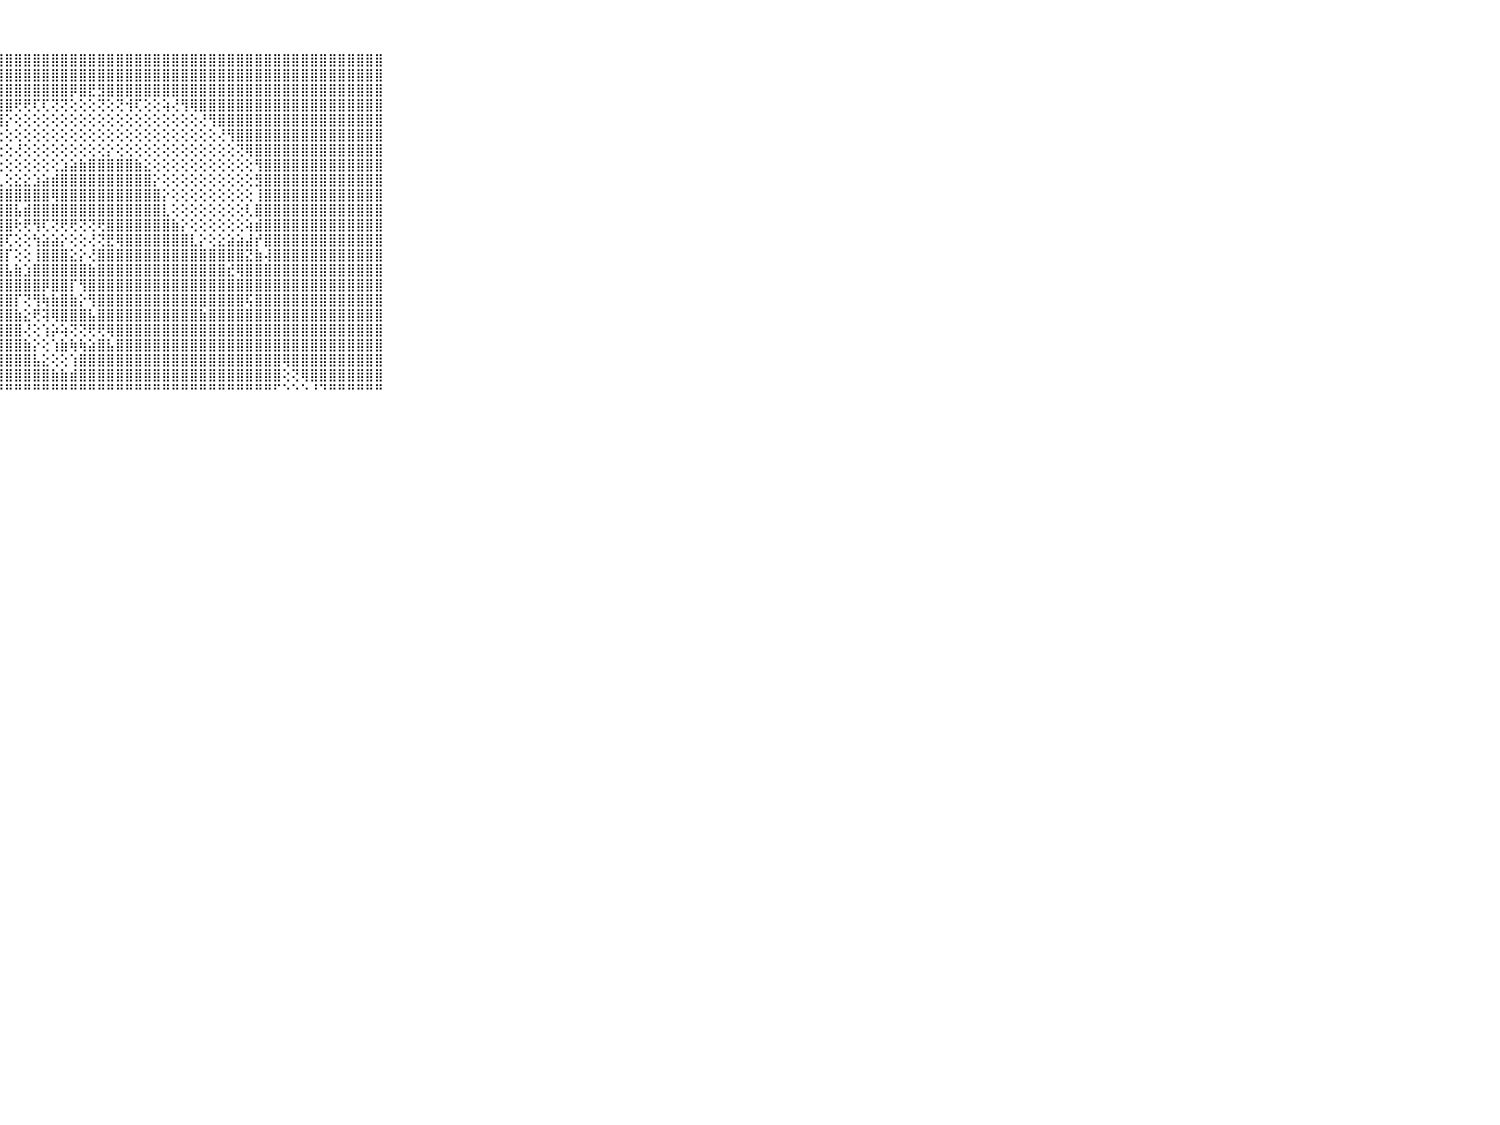

⠀⠀⠀⠀⠀⠀⠀⠀⠀⠀⠀⣿⣿⣿⣿⣿⣿⣿⣿⣿⣿⣿⣿⣿⣿⣿⣿⣿⣿⣿⣿⣿⣿⣿⣿⣿⣿⣿⣿⣿⣿⣿⣿⣿⣿⣿⣿⣿⣿⣿⣿⣿⣿⣿⣿⣿⣿⣿⣿⣿⣿⣿⣿⣿⣿⣿⣿⣿⣿⠀⠀⠀⠀⠀⠀⠀⠀⠀⠀⠀⠀
⠀⠀⠀⠀⠀⠀⠀⠀⠀⠀⠀⣿⣿⣿⣿⣿⣿⣿⣿⣿⣿⣿⣿⣿⣿⣿⣿⣿⣿⣿⣿⣿⣿⣿⣿⣿⣿⣿⣿⣿⣿⣿⣿⣿⣿⣿⣿⣿⣿⣿⣿⣿⣿⣿⣿⣿⣿⣿⣿⣿⣿⣿⣿⣿⣿⣿⣿⣿⣿⠀⠀⠀⠀⠀⠀⠀⠀⠀⠀⠀⠀
⠀⠀⠀⠀⠀⠀⠀⠀⠀⠀⠀⣿⣿⣿⣿⣿⣿⣿⣿⣿⣿⣿⣿⣿⣿⣿⣿⣿⣿⣿⣿⣿⣿⣿⣿⡿⣿⣟⣻⣿⣿⣿⣿⣿⣿⣿⣿⣿⣿⣿⣿⣿⣿⣿⣿⣿⣿⣿⣿⣿⣿⣿⣿⣿⣿⣿⣿⣿⣿⠀⠀⠀⠀⠀⠀⠀⠀⠀⠀⠀⠀
⠀⠀⠀⠀⠀⠀⠀⠀⠀⠀⠀⣿⣿⣿⣿⣿⣿⣿⣿⣿⣿⣿⣿⣿⣿⣿⣿⣿⣿⢟⢟⢏⢏⢝⢝⢕⢕⢕⢝⢕⢝⢺⢏⢕⢕⢵⢜⢻⢿⣿⣿⣿⣿⣿⣿⣿⣿⣿⣿⣿⣿⣿⣿⣿⣿⣿⣿⣿⣿⠀⠀⠀⠀⠀⠀⠀⠀⠀⠀⠀⠀
⠀⠀⠀⠀⠀⠀⠀⠀⠀⠀⠀⣿⣿⣿⣿⣿⣿⣿⣿⣿⣿⣿⣿⣿⣿⣿⣿⣿⡕⢕⢕⢕⢕⢕⢕⢕⢕⢕⢕⢕⢕⢕⢕⢕⢕⢕⢕⢕⢕⢜⢻⣿⣿⣿⣿⣿⣿⣿⣿⣿⣿⣿⣿⣿⣿⣿⣿⣿⣿⠀⠀⠀⠀⠀⠀⠀⠀⠀⠀⠀⠀
⠀⠀⠀⠀⠀⠀⠀⠀⠀⠀⠀⣿⣿⣿⣿⣿⣿⣿⣿⣿⣿⣿⣿⣿⣿⣿⢟⢕⢕⢕⢕⢕⢕⢕⢕⢕⢕⢕⢕⢕⢕⢕⢕⢕⢕⢕⢕⢕⢕⢕⢕⢜⢻⣿⣿⣿⣿⣿⣿⣿⣿⣿⣿⣿⣿⣿⣿⣿⣿⠀⠀⠀⠀⠀⠀⠀⠀⠀⠀⠀⠀
⠀⠀⠀⠀⠀⠀⠀⠀⠀⠀⠀⣿⣿⣿⣿⣿⣿⣿⣿⣿⣿⣿⣿⣿⣿⣇⢕⢕⢕⢜⢕⢕⢕⢕⢕⢕⢕⢕⢕⡕⢕⢕⢕⢕⢕⢕⢕⢕⢕⢕⢕⢕⢕⢝⢿⣿⣿⣿⣿⣿⣿⣿⣿⣿⣿⣿⣿⣿⣿⠀⠀⠀⠀⠀⠀⠀⠀⠀⠀⠀⠀
⠀⠀⠀⠀⠀⠀⠀⠀⠀⠀⠀⣿⣿⣿⣿⣿⣿⣿⣿⣿⣿⣿⣿⣿⣿⣿⣕⢕⢕⢕⢕⢕⢕⢕⣱⣵⣷⣿⣿⣿⣿⣿⣷⣕⢕⢕⢕⢕⢕⢕⢕⢕⢕⢕⢕⢻⣿⣿⣿⣿⣿⣿⣿⣿⣿⣿⣿⣿⣿⠀⠀⠀⠀⠀⠀⠀⠀⠀⠀⠀⠀
⠀⠀⠀⠀⠀⠀⠀⠀⠀⠀⠀⣿⣿⣿⣿⣿⣿⣿⣿⣿⣿⣿⣿⣿⣿⣿⣿⣇⢕⣕⣕⣱⣵⣾⣿⣿⣿⣿⣿⣿⣿⣿⣿⣿⡕⢕⢕⢕⢕⢕⢕⢕⢕⢕⢕⣻⣿⣿⣿⣿⣿⣿⣿⣿⣿⣿⣿⣿⣿⠀⠀⠀⠀⠀⠀⠀⠀⠀⠀⠀⠀
⠀⠀⠀⠀⠀⠀⠀⠀⠀⠀⠀⣿⣿⣿⣿⣿⣿⣿⣿⣿⣿⣿⣿⣿⣿⣿⣿⣿⣿⣿⣿⣿⣿⢿⣿⣿⣿⣿⣿⣿⣿⣿⣿⣿⣿⡕⢕⢕⢕⢕⢕⢕⢕⢕⢕⢸⣿⣿⣿⣿⣿⣿⣿⣿⣿⣿⣿⣿⣿⠀⠀⠀⠀⠀⠀⠀⠀⠀⠀⠀⠀
⠀⠀⠀⠀⠀⠀⠀⠀⠀⠀⠀⣿⣿⣿⣿⣿⣿⣿⣿⣿⣿⣿⣿⣿⣿⣿⣿⣿⣿⣧⣾⣿⣿⣿⣿⣿⣿⣿⣿⣿⣿⣿⣿⣿⣿⣇⢕⢕⢕⢕⢕⢕⢕⢕⢇⣿⣿⣿⣿⣿⣿⣿⣿⣿⣿⣿⣿⣿⣿⠀⠀⠀⠀⠀⠀⠀⠀⠀⠀⠀⠀
⠀⠀⠀⠀⠀⠀⠀⠀⠀⠀⠀⣿⣿⣿⣿⣿⣿⣿⣿⣿⣿⣿⣿⣿⣿⣿⣿⣿⣿⢗⢟⢻⢏⢝⢟⢟⢝⢝⢟⣿⣿⣿⣿⣿⣿⣿⣷⡕⢕⢕⢕⢕⢕⢕⢵⣾⣿⣿⣿⣿⣿⣿⣿⣿⣿⣿⣿⣿⣿⠀⠀⠀⠀⠀⠀⠀⠀⠀⠀⠀⠀
⠀⠀⠀⠀⠀⠀⠀⠀⠀⠀⠀⣿⣿⣿⣿⣿⣿⣿⣿⣿⣿⣿⣿⣿⣿⣿⣿⣿⢏⢕⢕⢳⣵⣵⡕⢕⢕⢜⢝⣟⢿⣿⣿⣿⣿⣿⣿⣿⣇⡕⢕⣕⣵⣵⣼⡞⣿⣿⣿⣿⣿⣿⣿⣿⣿⣿⣿⣿⣿⠀⠀⠀⠀⠀⠀⠀⠀⠀⠀⠀⠀
⠀⠀⠀⠀⠀⠀⠀⠀⠀⠀⠀⣿⣿⣿⣿⣿⣿⣿⣿⣿⣿⣿⣿⣿⣿⣿⣿⣿⡏⢕⢕⢸⣿⣿⣿⣕⡕⢜⣿⣿⣿⣿⣿⣿⣿⣿⣿⣿⣿⣿⣿⣿⣿⣿⣝⣷⢼⣿⣿⣿⣿⣿⣿⣿⣿⣿⣿⣿⣿⠀⠀⠀⠀⠀⠀⠀⠀⠀⠀⠀⠀
⠀⠀⠀⠀⠀⠀⠀⠀⠀⠀⠀⣿⣿⣿⣿⣿⣿⣿⣿⣿⣿⣿⣿⣿⣿⣿⣿⣿⣧⣷⣱⣿⣿⣿⣿⣿⣿⣷⣿⣿⣿⣿⣿⣿⣿⣿⣿⣿⣿⣿⣿⣿⣞⢿⣿⣿⣿⣿⣿⣿⣿⣿⣿⣿⣿⣿⣿⣿⣿⠀⠀⠀⠀⠀⠀⠀⠀⠀⠀⠀⠀
⠀⠀⠀⠀⠀⠀⠀⠀⠀⠀⠀⣿⣿⣿⣿⣿⣿⣿⣿⣿⣿⣿⣿⣿⣿⣿⣿⣿⣿⣿⣿⣿⡿⣿⣿⡏⢻⣿⣿⣿⣿⣿⣿⣿⣿⣿⣿⣿⣿⣿⣿⣿⣿⣿⣿⣿⣿⣿⣿⣿⣿⣿⣿⣿⣿⣿⣿⣿⣿⠀⠀⠀⠀⠀⠀⠀⠀⠀⠀⠀⠀
⠀⠀⠀⠀⠀⠀⠀⠀⠀⠀⠀⣿⣿⣿⣿⣿⣿⣿⣿⣿⣿⣿⣿⣿⣿⣿⣿⣿⣿⡏⢝⢻⢷⣷⣿⣷⡕⢻⣿⣿⣿⣿⣿⣿⣿⣿⣿⣿⣿⣿⣿⣿⣿⣿⢯⣿⣿⣿⣿⣿⣿⣿⣿⣿⣿⣿⣿⣿⣿⠀⠀⠀⠀⠀⠀⠀⠀⠀⠀⠀⠀
⠀⠀⠀⠀⠀⠀⠀⠀⠀⠀⠀⣿⣿⣿⣿⣿⣿⣿⣿⣿⣿⣿⣿⣿⣿⣿⣿⣿⣿⣷⣕⢟⢽⢿⣿⣿⣿⣧⣿⣿⣿⣿⣿⣿⣿⣿⣿⣿⣿⣷⣿⣿⣿⣿⣿⣿⣿⣿⣿⣿⣿⣿⣿⣿⣿⣿⣿⣿⣿⠀⠀⠀⠀⠀⠀⠀⠀⠀⠀⠀⠀
⠀⠀⠀⠀⠀⠀⠀⠀⠀⠀⠀⣿⣿⣿⣿⣿⢿⣿⣿⣿⣿⣿⣿⣿⣿⣿⣿⣿⣿⣿⢜⢕⢱⡵⢵⢝⢝⢟⢟⢿⣿⣿⣿⣿⣿⣿⣿⣿⣿⣿⣿⣿⣿⣿⣿⣿⣿⣿⣿⣿⣿⣿⣿⣿⣿⣿⣿⣿⣿⠀⠀⠀⠀⠀⠀⠀⠀⠀⠀⠀⠀
⠀⠀⠀⠀⠀⠀⠀⠀⠀⠀⠀⣿⣿⣿⢜⣻⣿⣧⣿⣿⡟⢿⣿⣿⣿⣿⣿⣿⣿⣿⣷⡕⢕⢱⣷⢷⢷⣵⣿⣧⣿⣿⣿⣿⣿⣿⣿⣿⣿⣿⣿⣿⣿⣿⣿⣿⣿⣿⣿⣿⣿⣿⣿⣿⣿⣿⣿⣿⣿⠀⠀⠀⠀⠀⠀⠀⠀⠀⠀⠀⠀
⠀⠀⠀⠀⠀⠀⠀⠀⠀⠀⠀⣿⣿⣟⢕⢽⣿⣿⣻⣿⡯⢹⣿⣿⣿⣿⣿⣿⣿⣿⣿⣧⣕⢕⢕⢱⣿⣿⣿⣿⣿⣿⣿⣿⣿⣿⣿⣿⣿⣿⣿⣿⣿⣿⣿⣿⣿⣿⢿⣿⣿⣿⣿⣿⣿⣿⣿⣿⣿⠀⠀⠀⠀⠀⠀⠀⠀⠀⠀⠀⠀
⠀⠀⠀⠀⠀⠀⠀⠀⠀⠀⠀⣿⣿⢕⢕⢕⣿⣿⣿⣿⣗⢺⣿⣿⣿⣿⣿⣿⣿⣿⣿⣿⣿⣷⣷⣾⣿⣿⣿⣿⣿⣿⣿⣿⣿⣿⣿⣿⣿⣿⣿⣿⣿⣿⣿⣿⣿⣿⢕⢝⢿⣿⣿⣿⣿⣿⣿⣿⣿⠀⠀⠀⠀⠀⠀⠀⠀⠀⠀⠀⠀
⠀⠀⠀⠀⠀⠀⠀⠀⠀⠀⠀⠛⠛⠑⠑⠓⠛⠛⠛⠛⠑⠘⠛⠛⠛⠛⠛⠛⠛⠛⠛⠛⠛⠛⠛⠛⠛⠛⠛⠛⠛⠛⠛⠛⠛⠛⠛⠛⠛⠛⠛⠛⠛⠛⠛⠛⠛⠋⠑⠑⠑⠘⠙⠛⠛⠛⠛⠛⠛⠀⠀⠀⠀⠀⠀⠀⠀⠀⠀⠀⠀